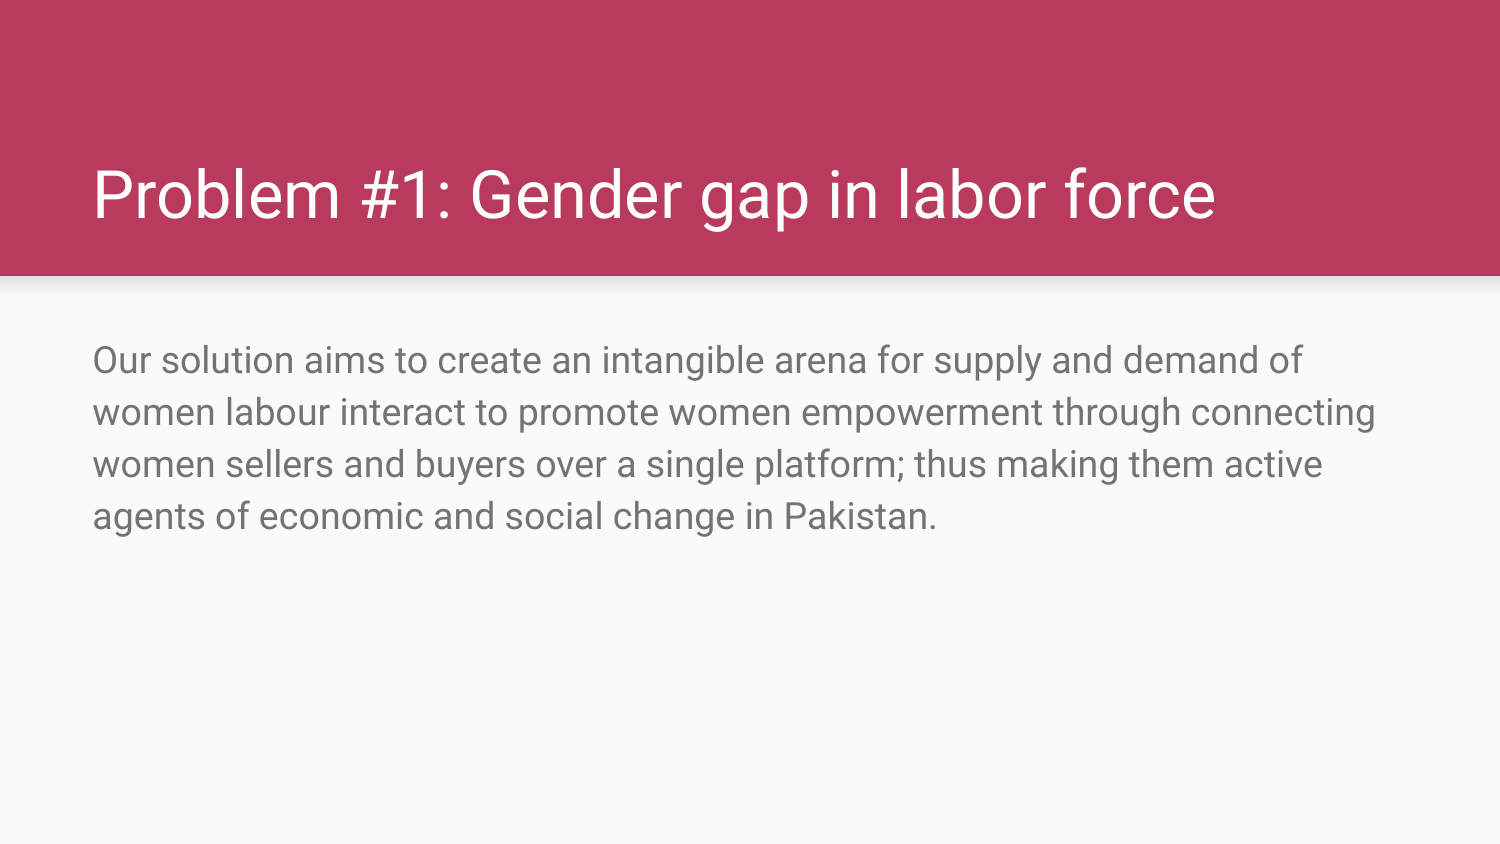

# Problem #1: Gender gap in labor force
Our solution aims to create an intangible arena for supply and demand of women labour interact to promote women empowerment through connecting women sellers and buyers over a single platform; thus making them active agents of economic and social change in Pakistan.